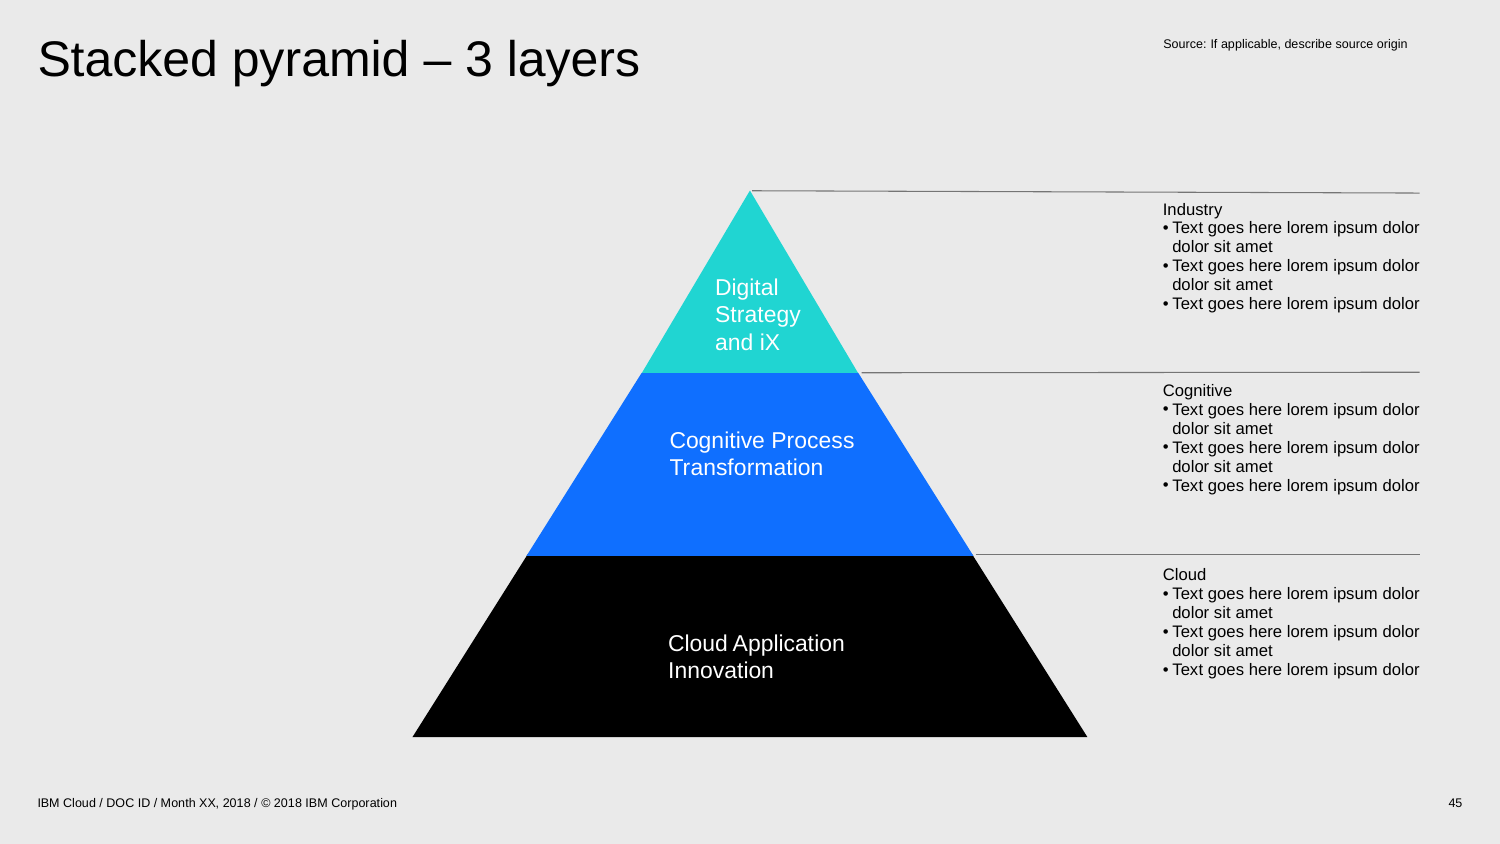

Source:	If applicable, describe source origin
# Stacked pyramid – 3 layers

Industry
Text goes here lorem ipsum dolor dolor sit amet
Text goes here lorem ipsum dolor dolor sit amet
Text goes here lorem ipsum dolor

Digital Strategy and iX
Cognitive Process Transformation

Cloud Application
Innovation
Cognitive
Text goes here lorem ipsum dolor dolor sit amet
Text goes here lorem ipsum dolor dolor sit amet
Text goes here lorem ipsum dolor
Cloud
Text goes here lorem ipsum dolor dolor sit amet
Text goes here lorem ipsum dolor dolor sit amet
Text goes here lorem ipsum dolor
IBM Cloud / DOC ID / Month XX, 2018 / © 2018 IBM Corporation
45